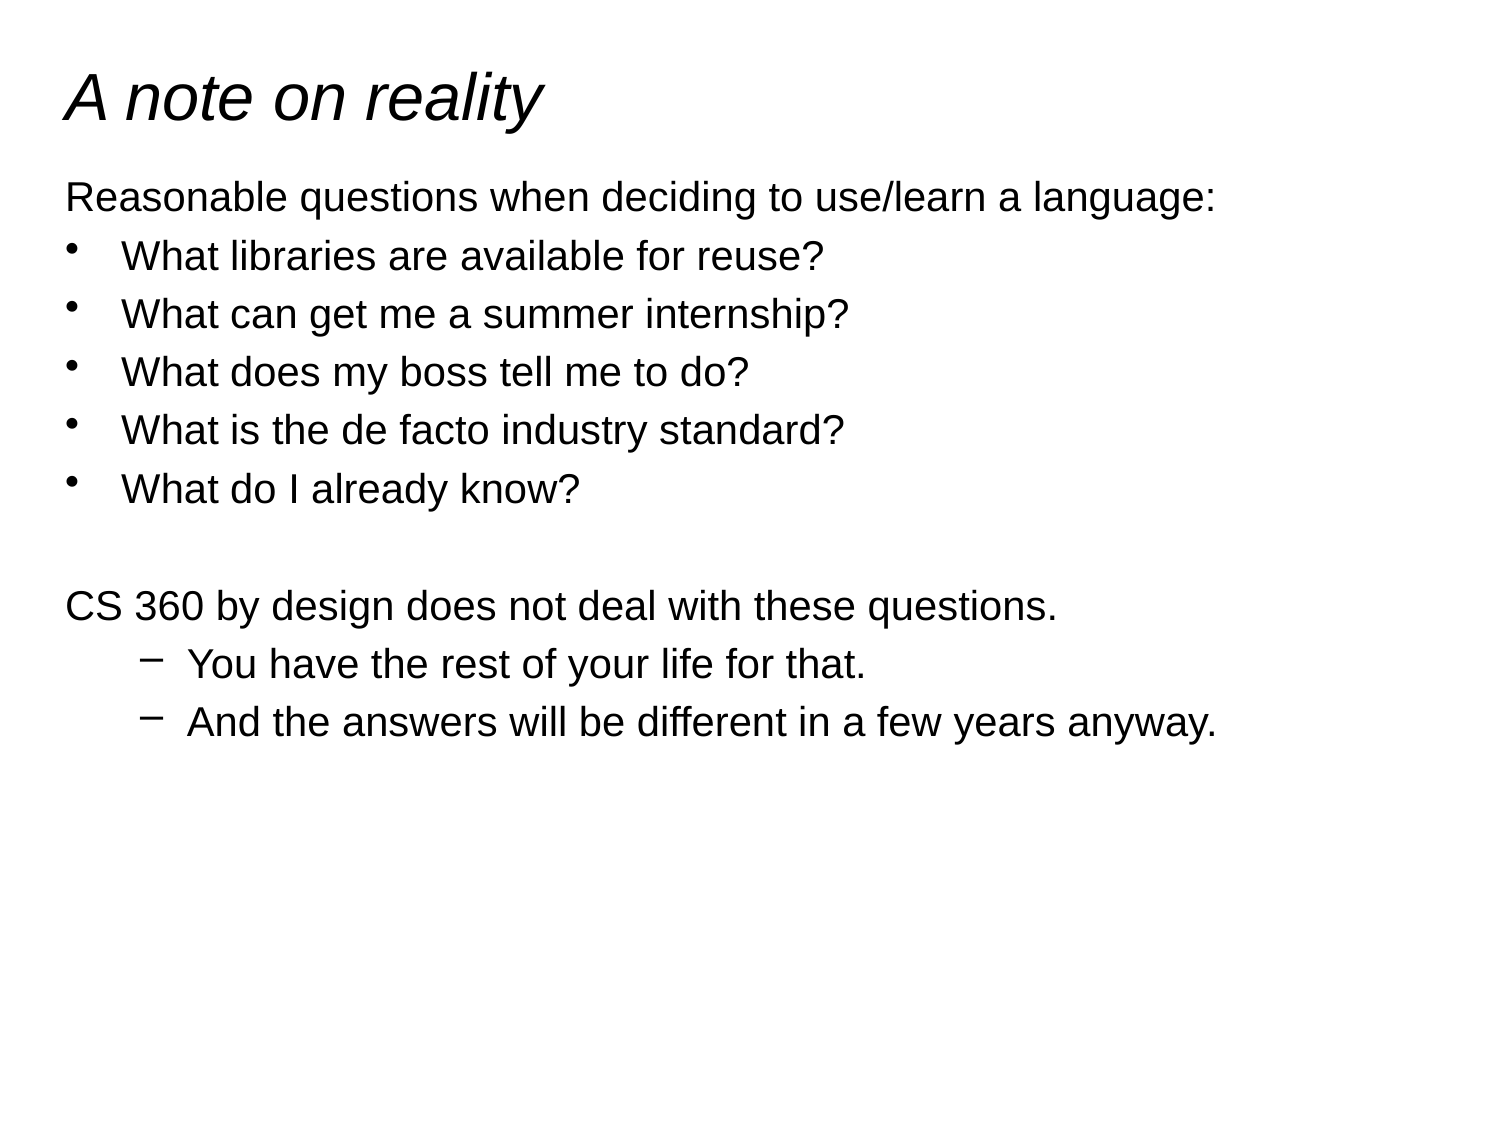

# A note on reality
Reasonable questions when deciding to use/learn a language:
What libraries are available for reuse?
What can get me a summer internship?
What does my boss tell me to do?
What is the de facto industry standard?
What do I already know?

CS 360 by design does not deal with these questions.
You have the rest of your life for that.
And the answers will be different in a few years anyway.